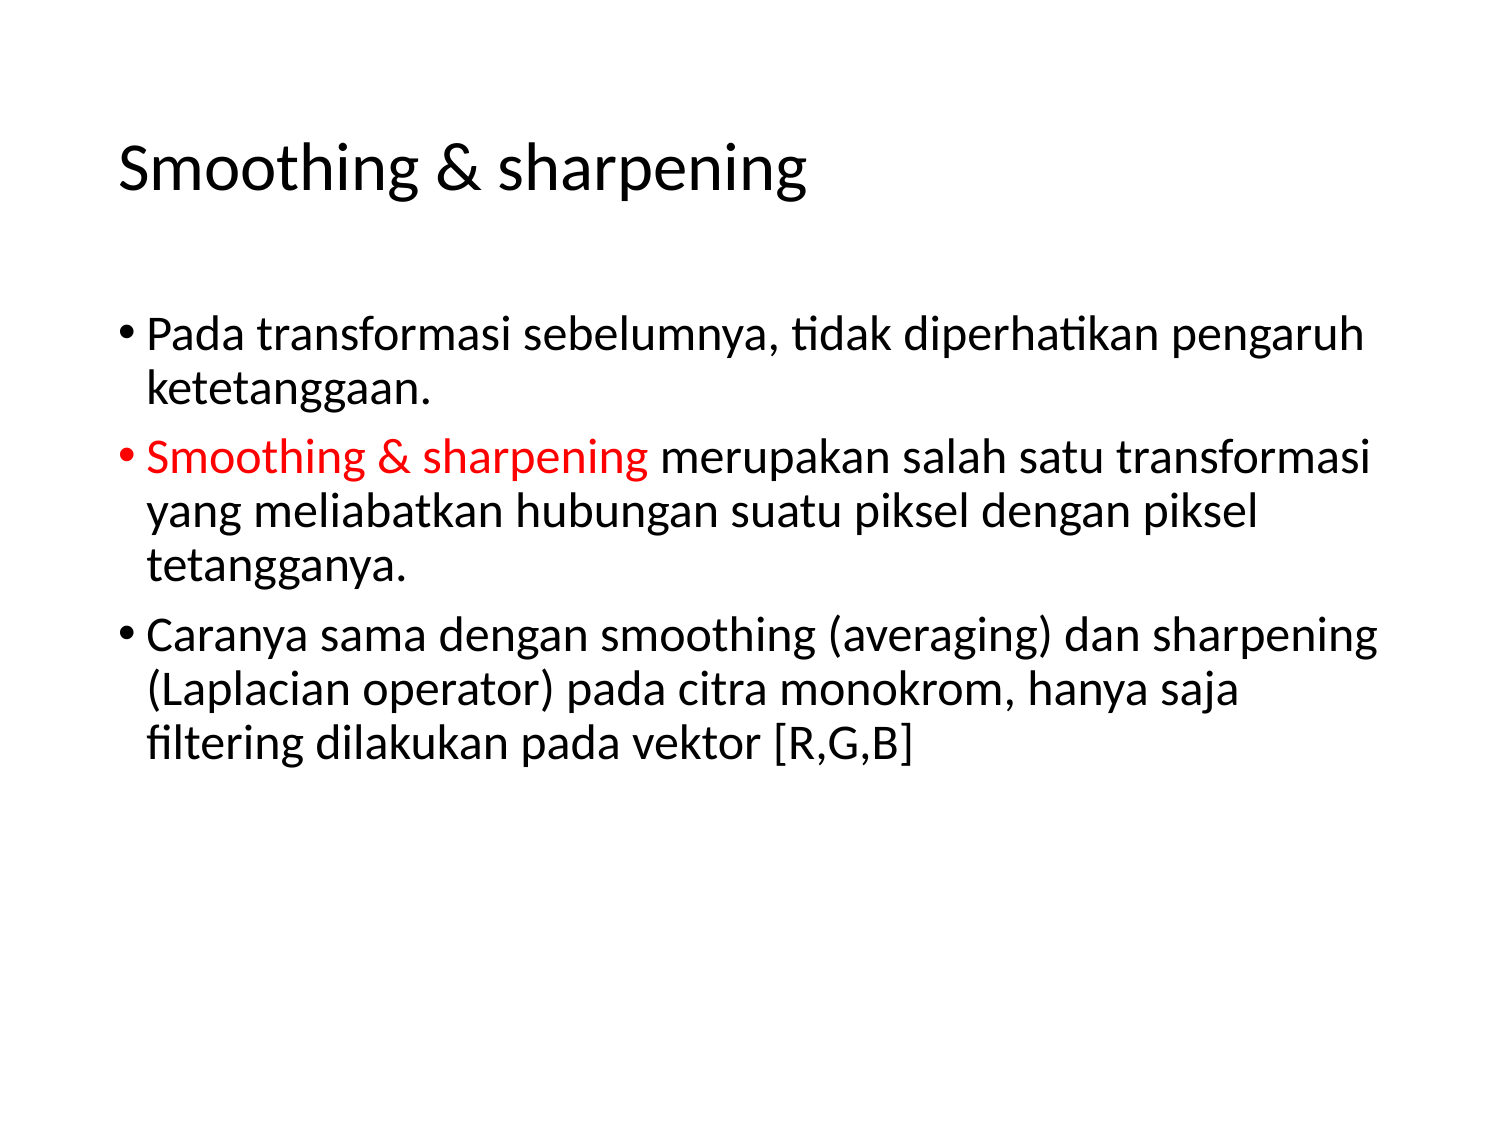

# Smoothing & sharpening
Pada transformasi sebelumnya, tidak diperhatikan pengaruh ketetanggaan.
Smoothing & sharpening merupakan salah satu transformasi yang meliabatkan hubungan suatu piksel dengan piksel tetangganya.
Caranya sama dengan smoothing (averaging) dan sharpening (Laplacian operator) pada citra monokrom, hanya saja filtering dilakukan pada vektor [R,G,B]